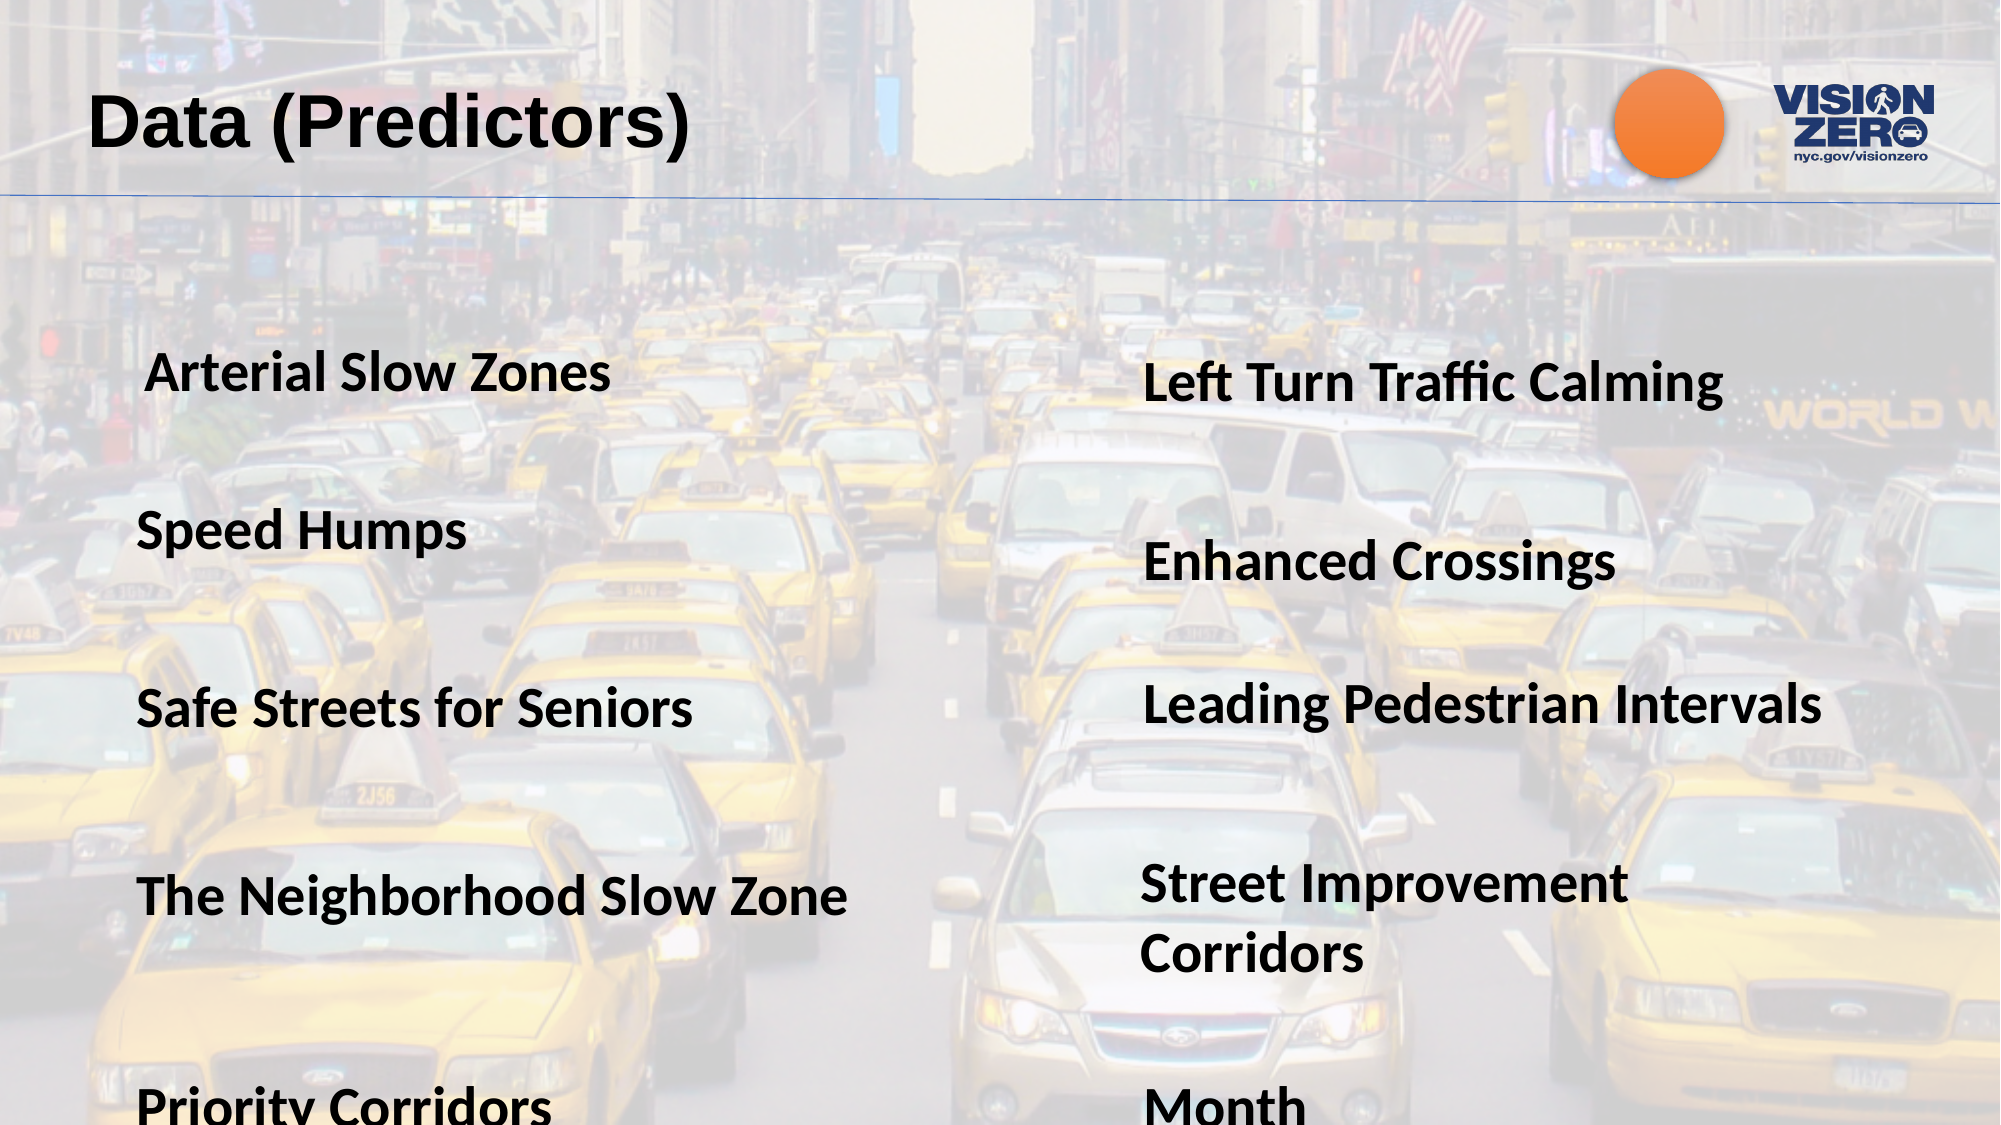

# Data (Predictors)

Arterial Slow Zones
Left Turn Traffic Calming
Speed Humps
Enhanced Crossings
Leading Pedestrian Intervals
Safe Streets for Seniors
Street Improvement Corridors
The Neighborhood Slow Zone
Priority Corridors
Month
9